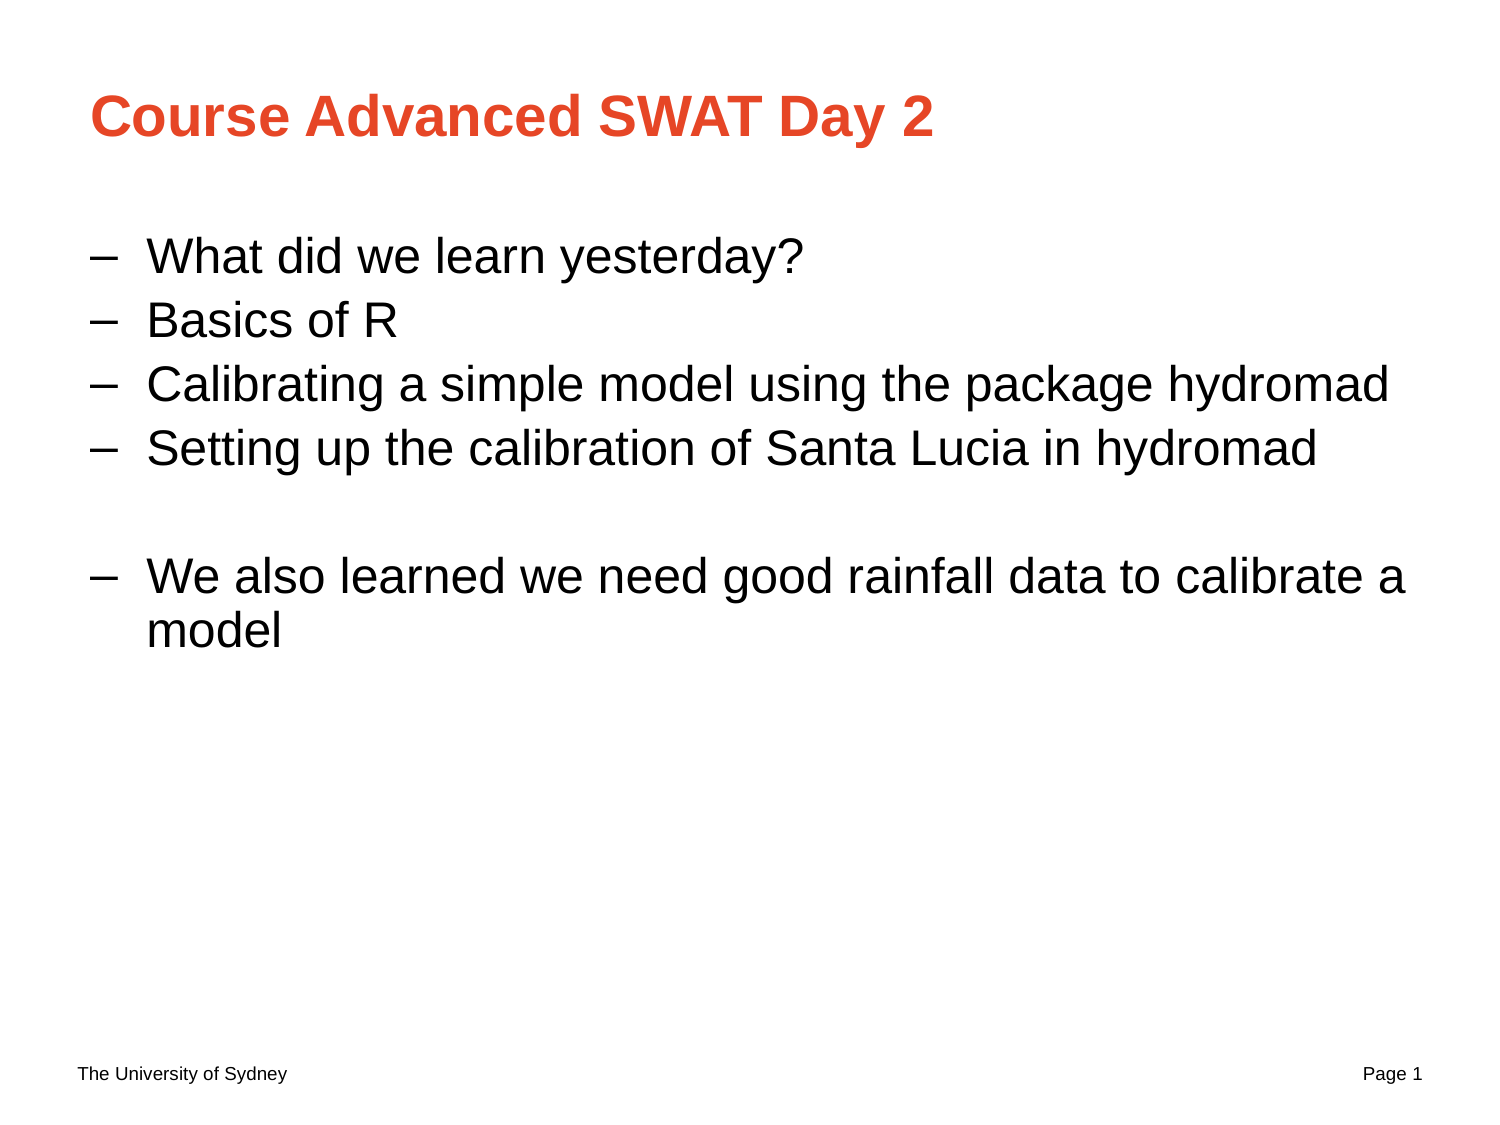

# Course Advanced SWAT Day 2
What did we learn yesterday?
Basics of R
Calibrating a simple model using the package hydromad
Setting up the calibration of Santa Lucia in hydromad

We also learned we need good rainfall data to calibrate a model